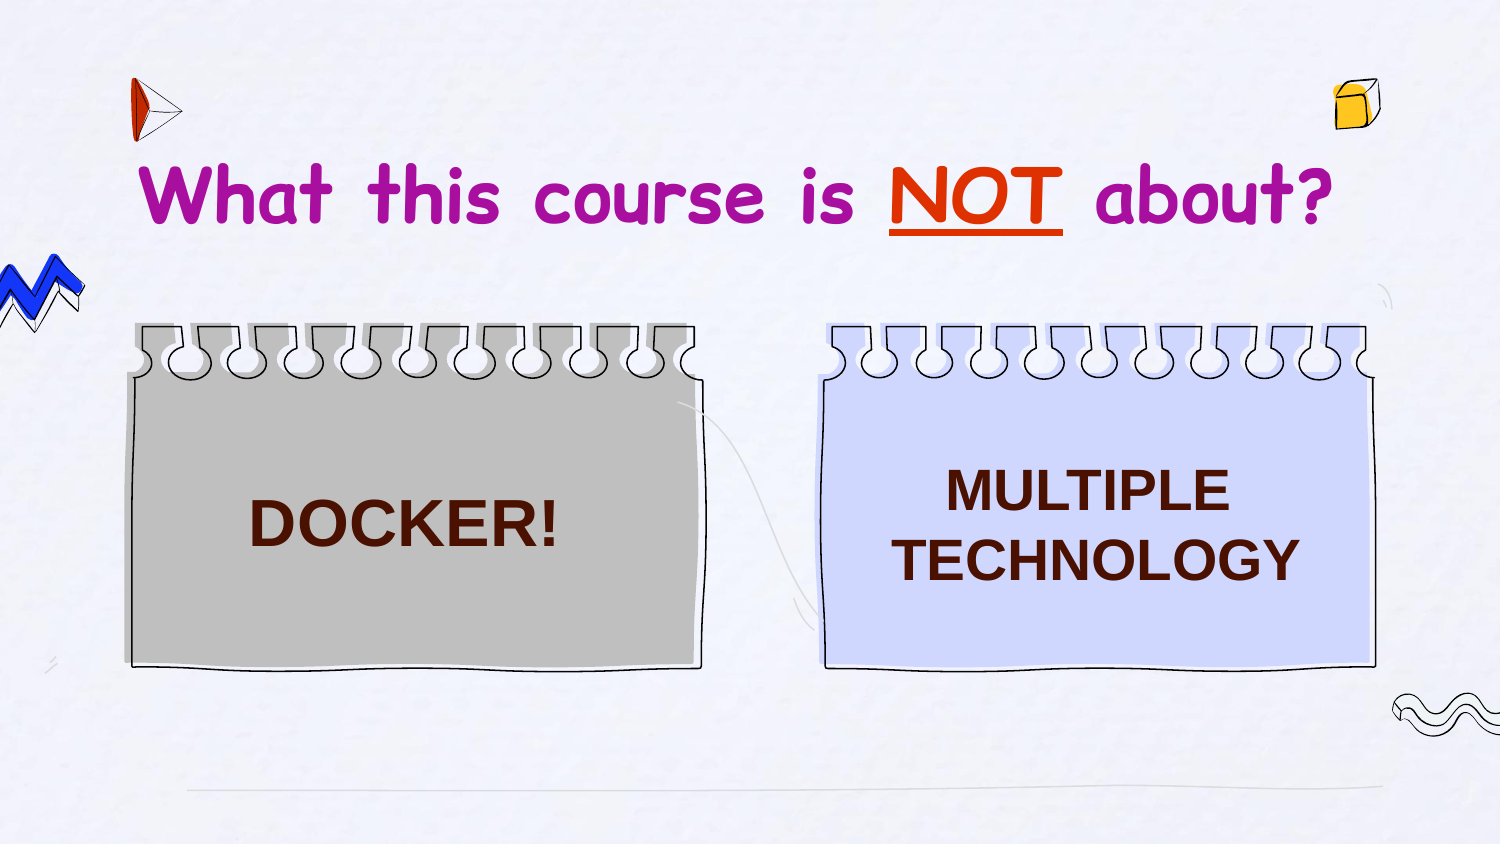

What this course is NOT about?

DOCKER!
MULTIPLE
TECHNOLOGY